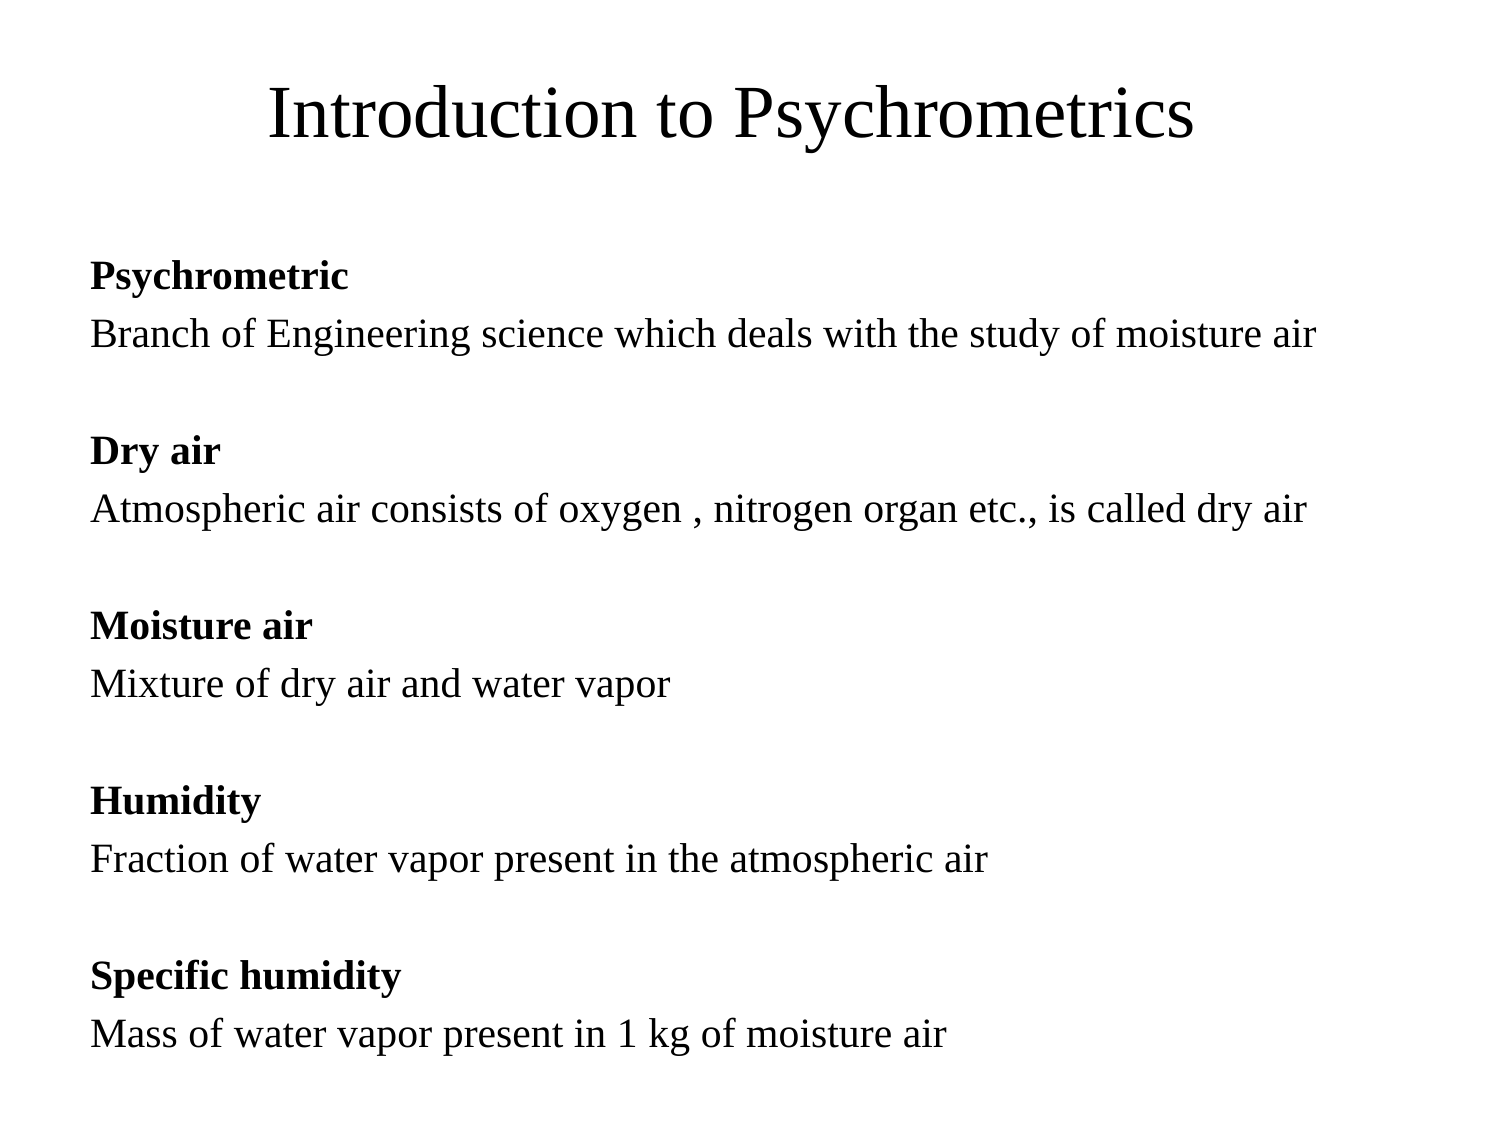

# Introduction to Psychrometrics

Psychrometric
Branch of Engineering science which deals with the study of moisture air

Dry air
Atmospheric air consists of oxygen , nitrogen organ etc., is called dry air

Moisture air
Mixture of dry air and water vapor

Humidity
Fraction of water vapor present in the atmospheric air

Specific humidity
Mass of water vapor present in 1 kg of moisture air